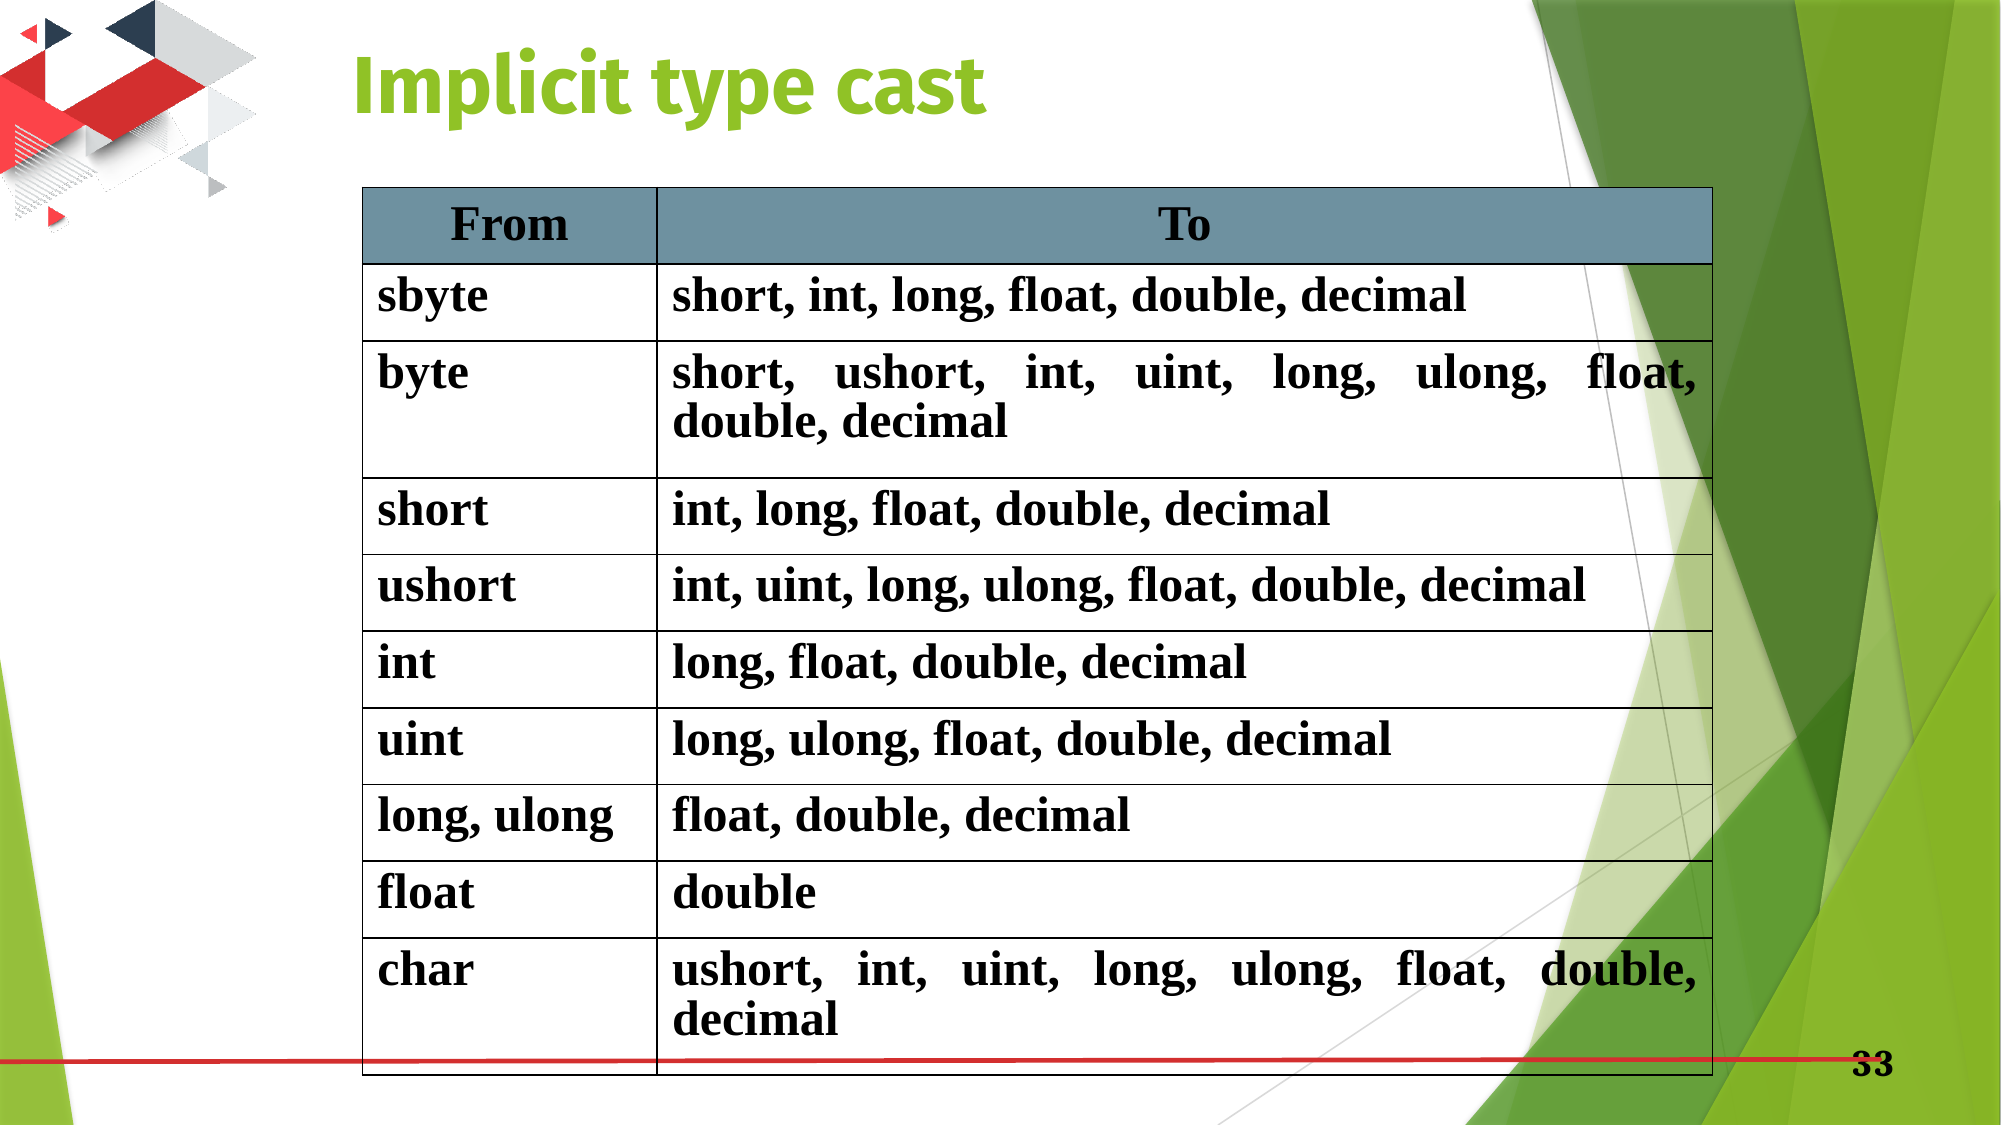

# Implicit type cast
| From | To |
| --- | --- |
| sbyte | short, int, long, float, double, decimal |
| byte | short, ushort, int, uint, long, ulong, float, double, decimal |
| short | int, long, float, double, decimal |
| ushort | int, uint, long, ulong, float, double, decimal |
| int | long, float, double, decimal |
| uint | long, ulong, float, double, decimal |
| long, ulong | float, double, decimal |
| float | double |
| char | ushort, int, uint, long, ulong, float, double, decimal |